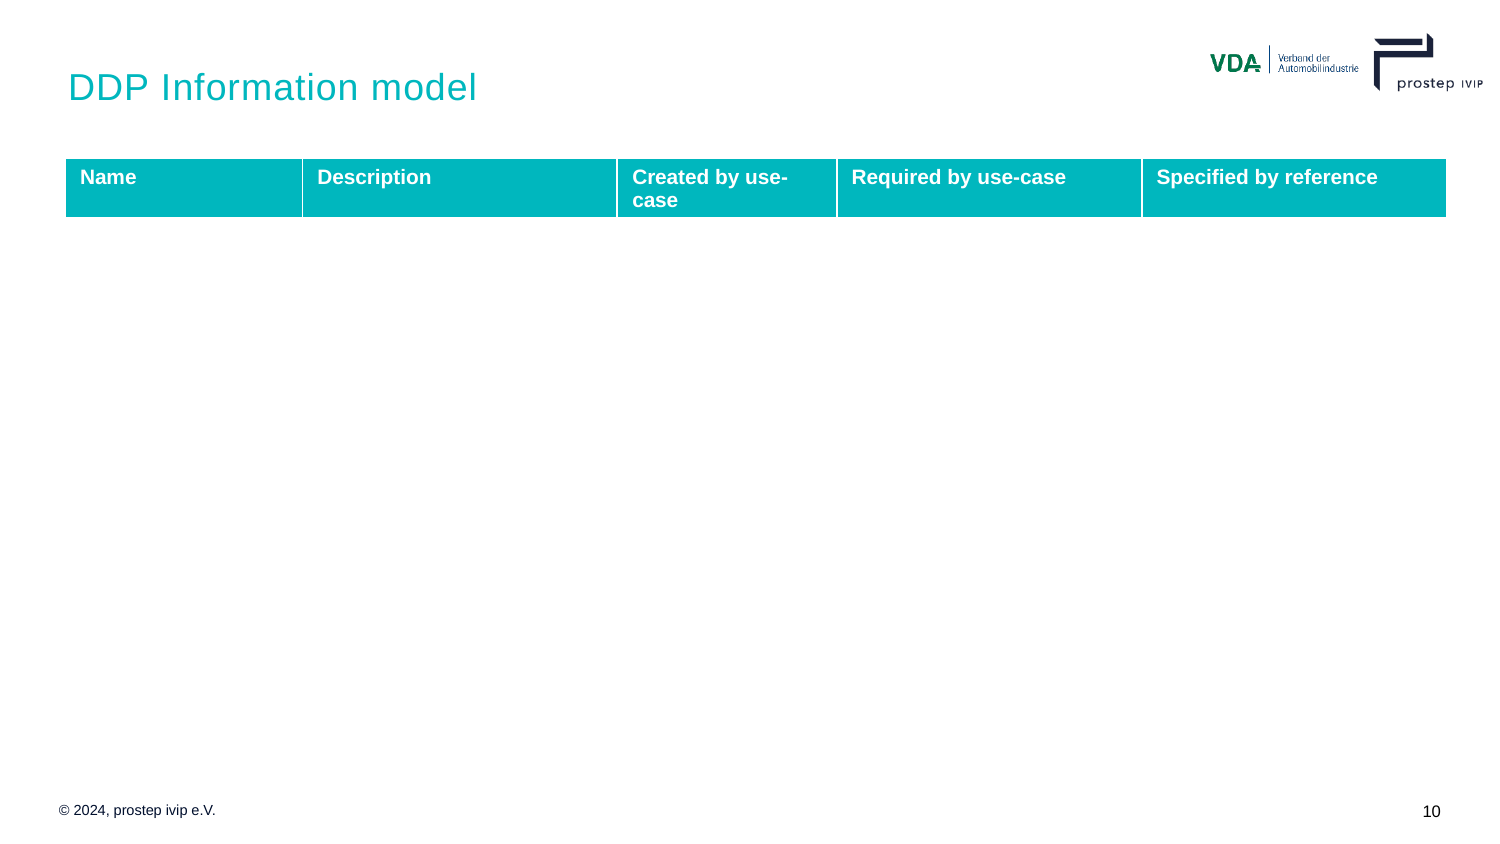

# DDP Information model
| Name | Description | Created by use-case | Required by use-case | Specified by reference |
| --- | --- | --- | --- | --- |